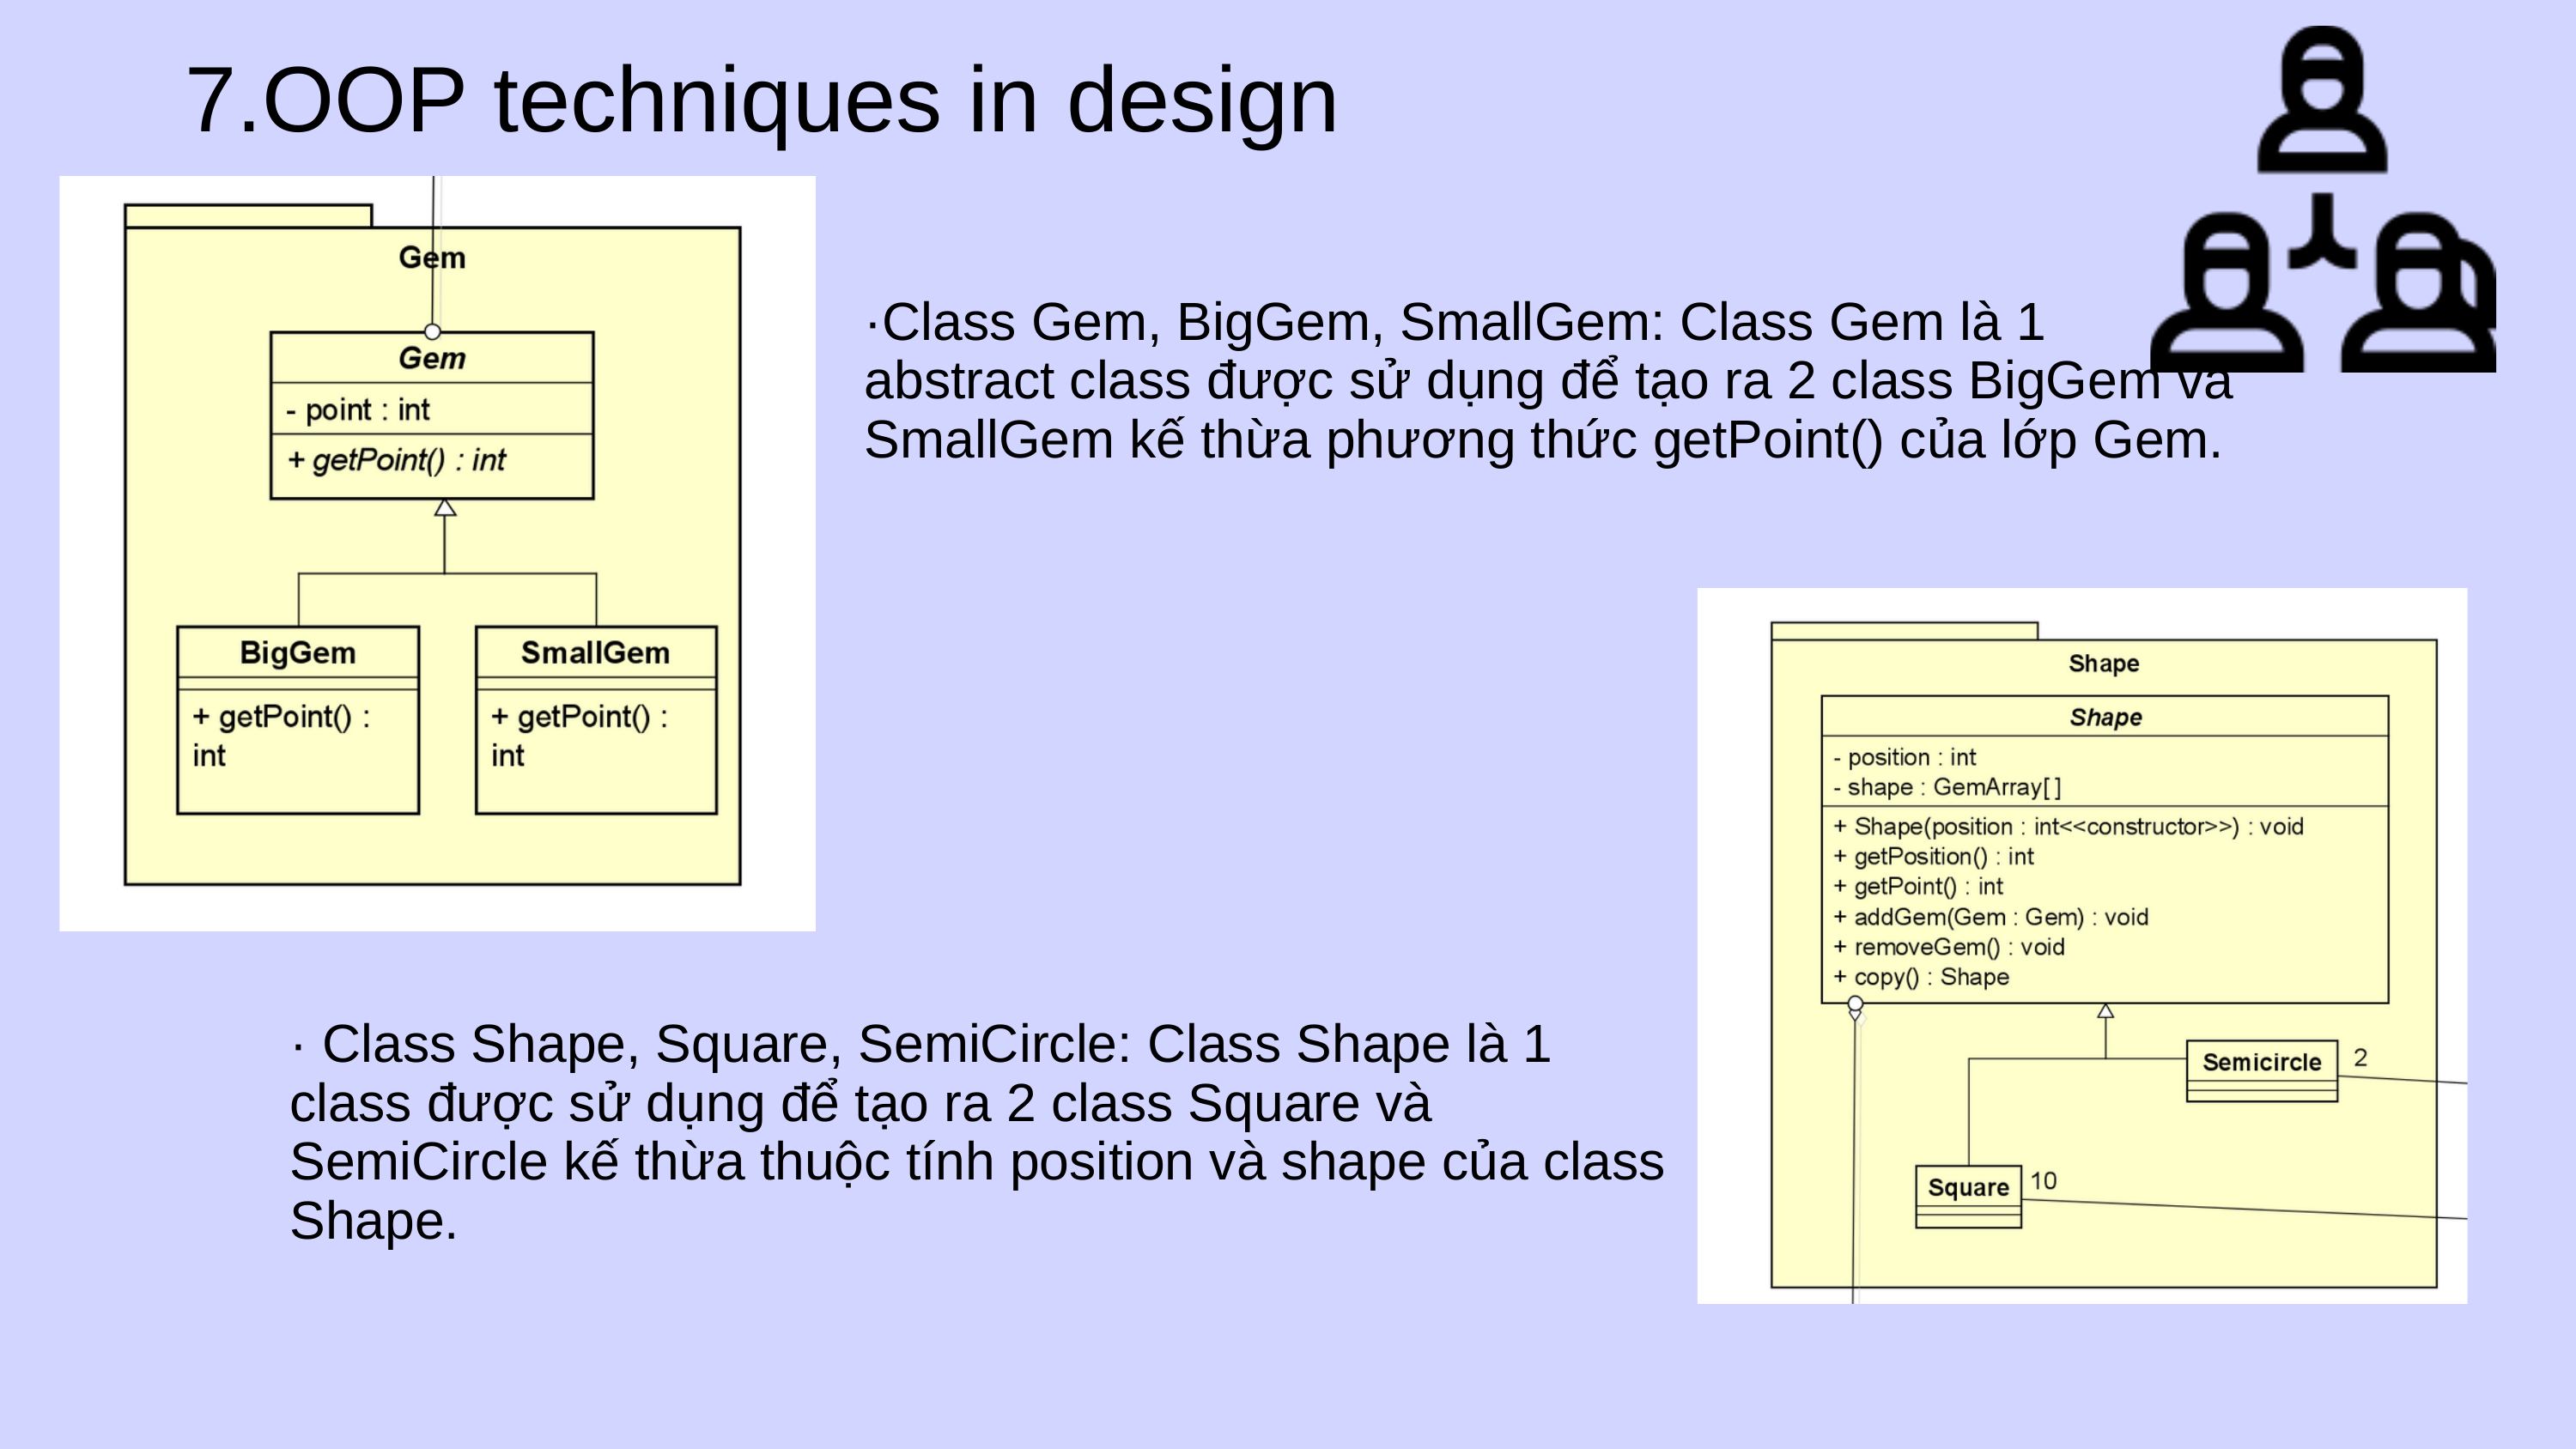

7.OOP techniques in design

·Class Gem, BigGem, SmallGem: Class Gem là 1 abstract class được sử dụng để tạo ra 2 class BigGem và SmallGem kế thừa phương thức getPoint() của lớp Gem.

· Class Shape, Square, SemiCircle: Class Shape là 1 class được sử dụng để tạo ra 2 class Square và SemiCircle kế thừa thuộc tính position và shape của class Shape.